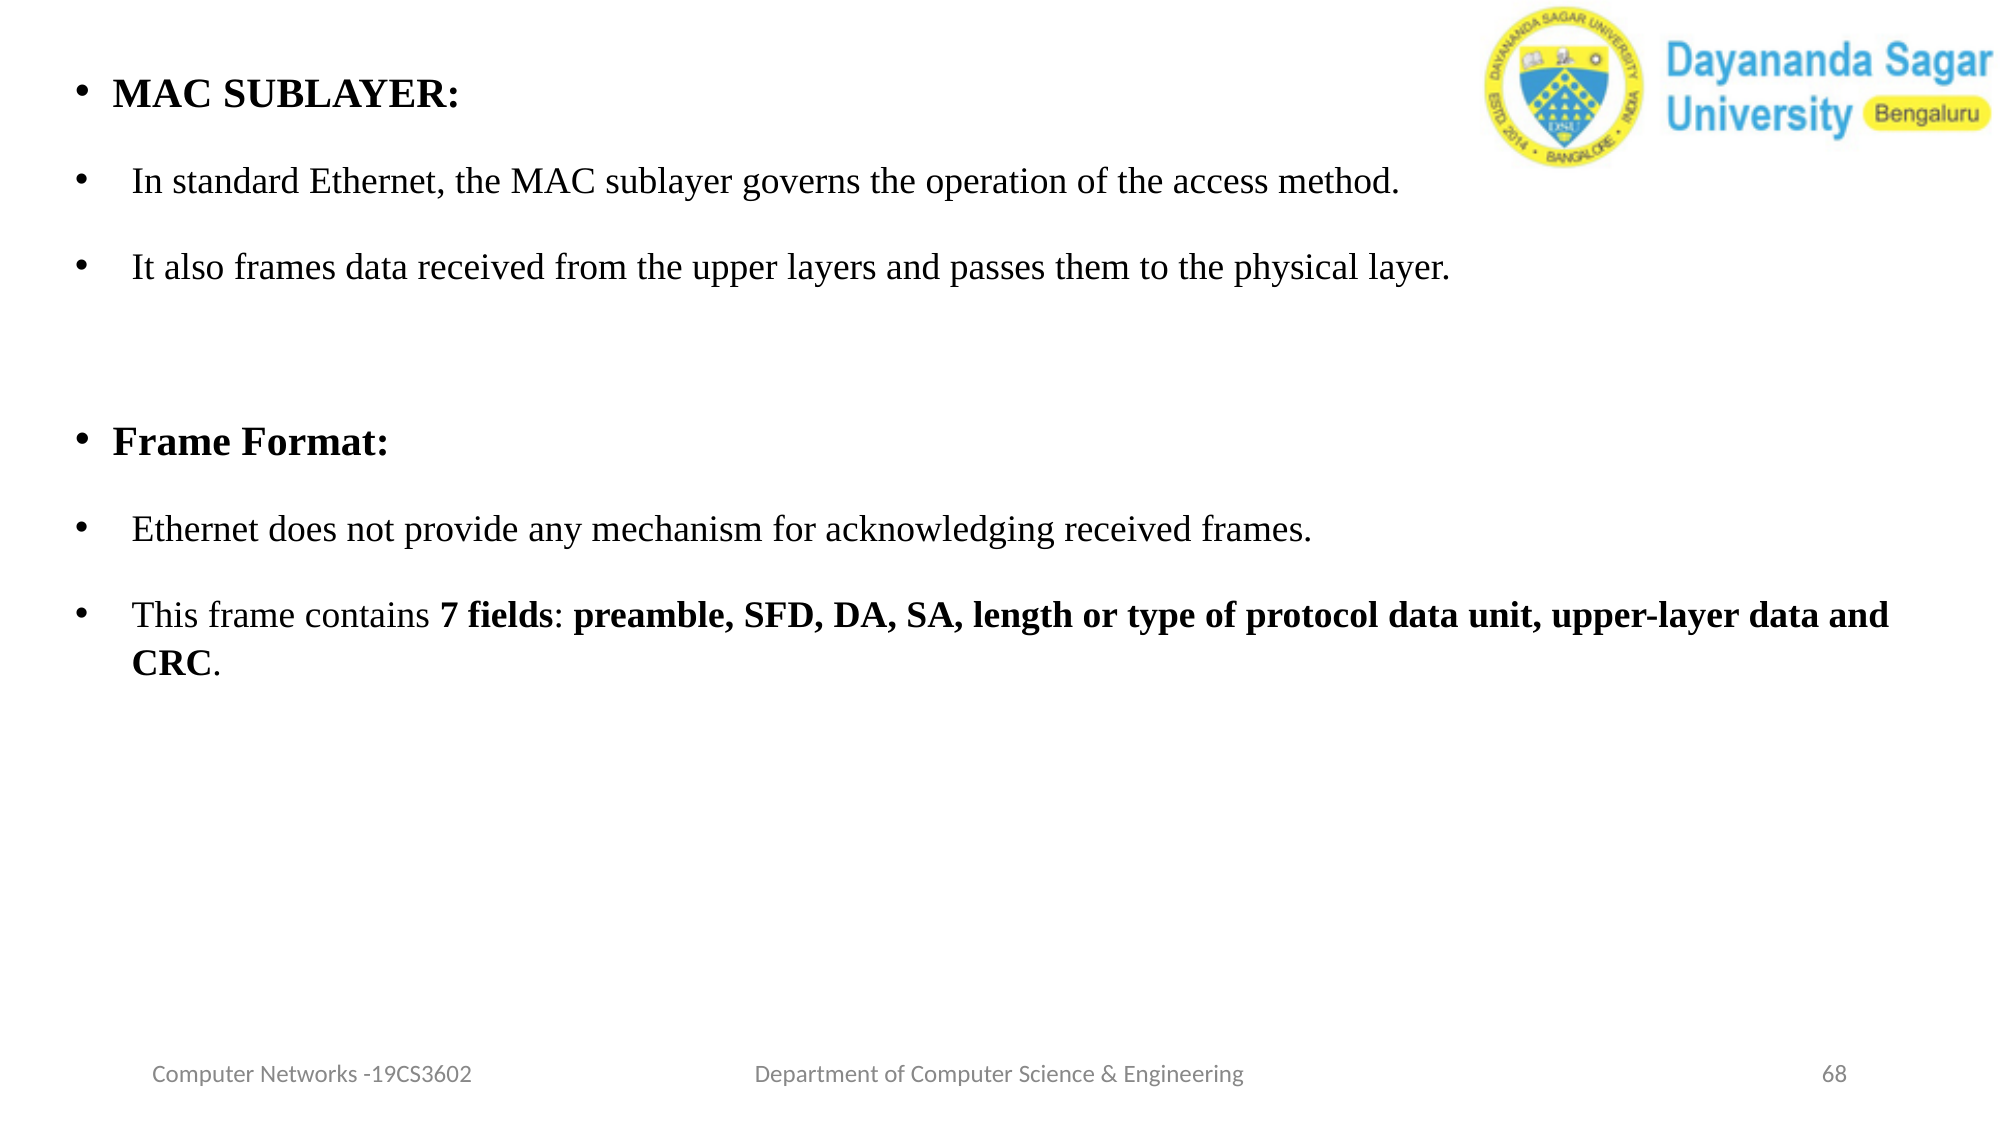

MAC SUBLAYER:
In standard Ethernet, the MAC sublayer governs the operation of the access method.
It also frames data received from the upper layers and passes them to the physical layer.

Frame Format:
Ethernet does not provide any mechanism for acknowledging received frames.
This frame contains 7 fields: preamble, SFD, DA, SA, length or type of protocol data unit, upper-layer data and CRC.

Computer Networks -19CS3602
Department of Computer Science & Engineering
68